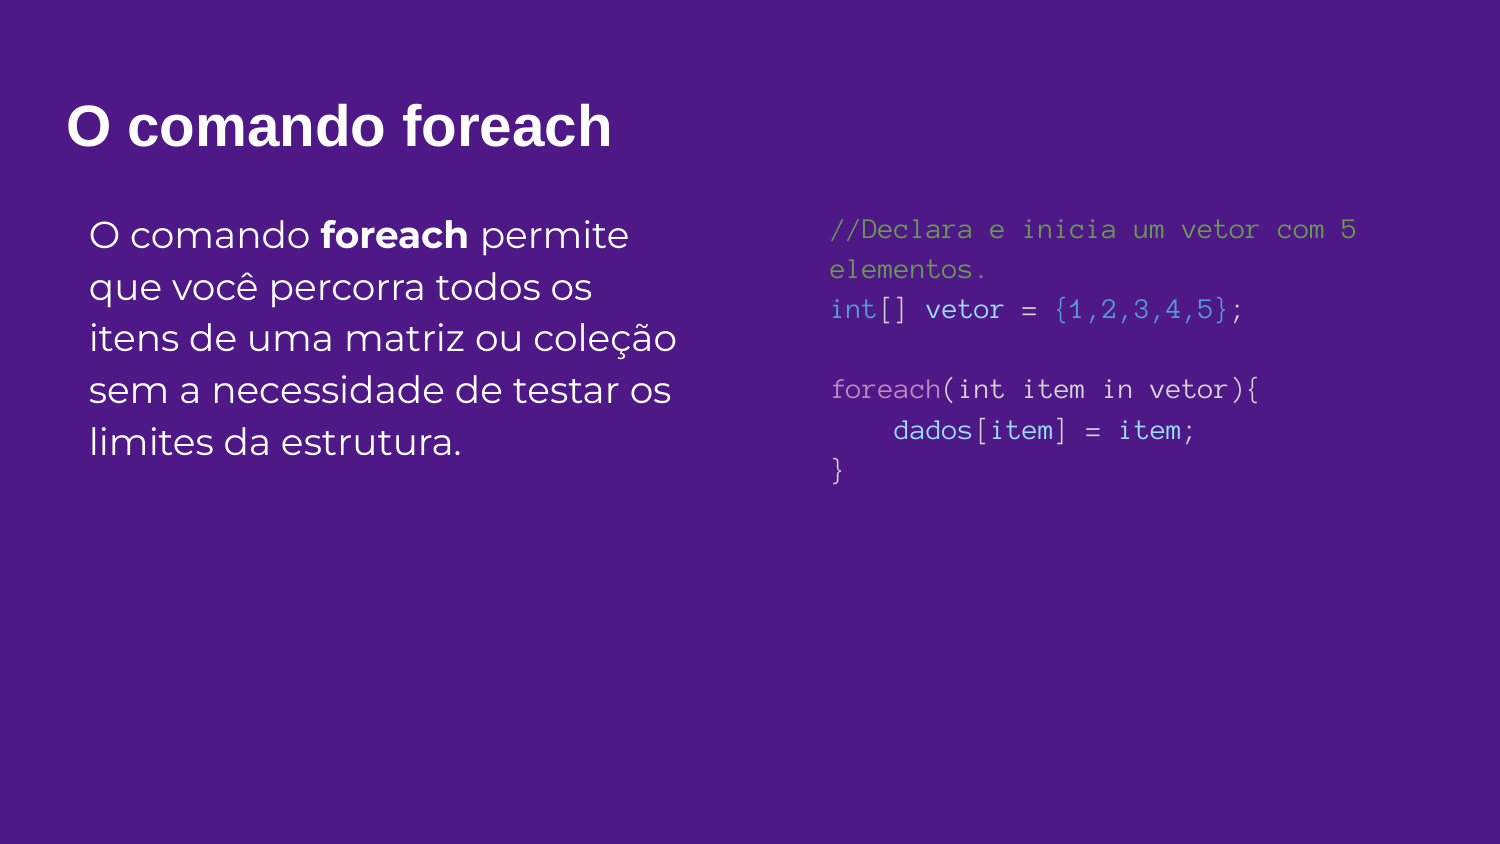

# O comando foreach
O comando foreach permite que você percorra todos os itens de uma matriz ou coleção sem a necessidade de testar os limites da estrutura.
//Declara e inicia um vetor com 5 elementos.
int[] vetor = {1,2,3,4,5};

foreach(int item in vetor){
    dados[item] = item;
}